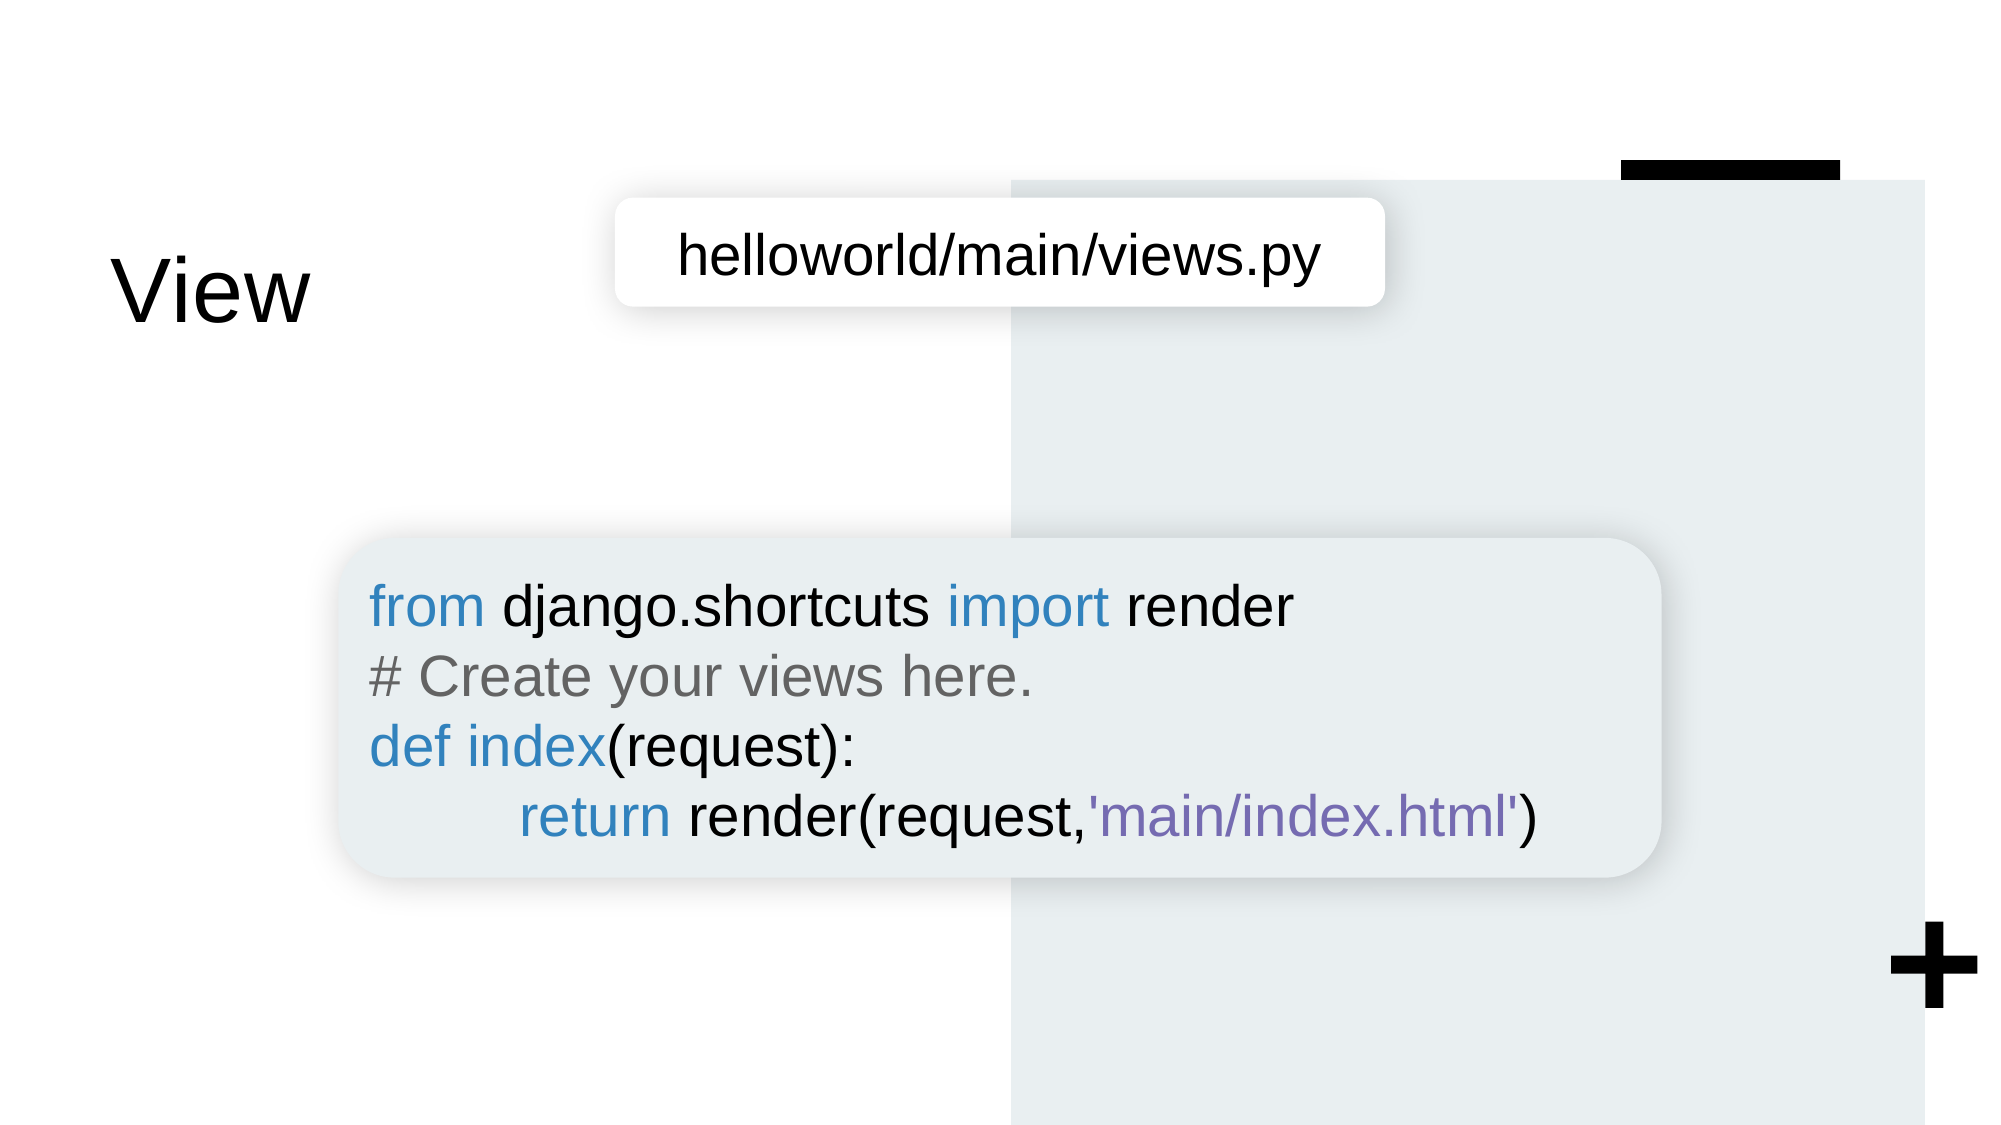

# View
helloworld/main/views.py
from django.shortcuts import render
# Create your views here.
def index(request):
	return render(request,'main/index.html')